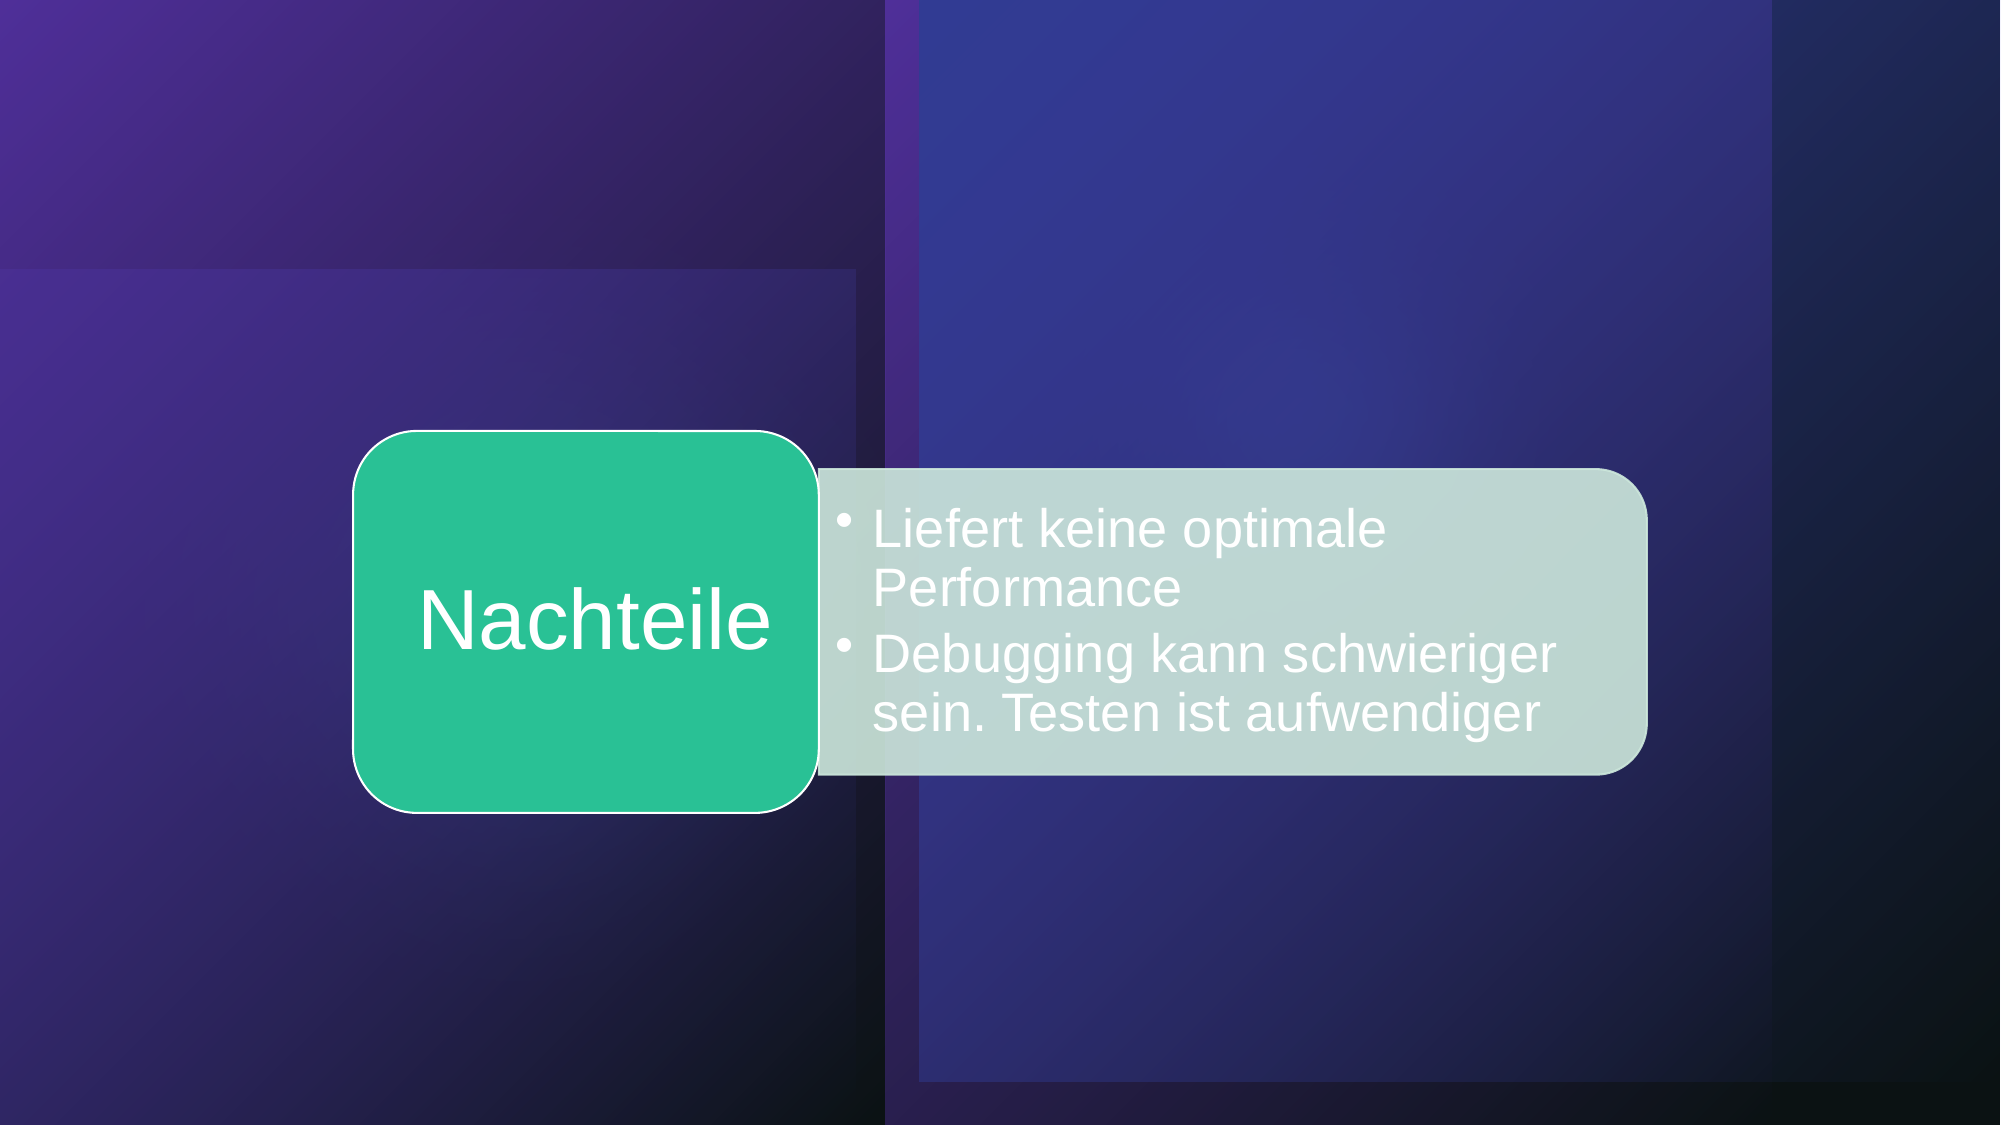

Liefert keine optimale Performance
Debugging kann schwieriger sein. Testen ist aufwendiger
Nachteile